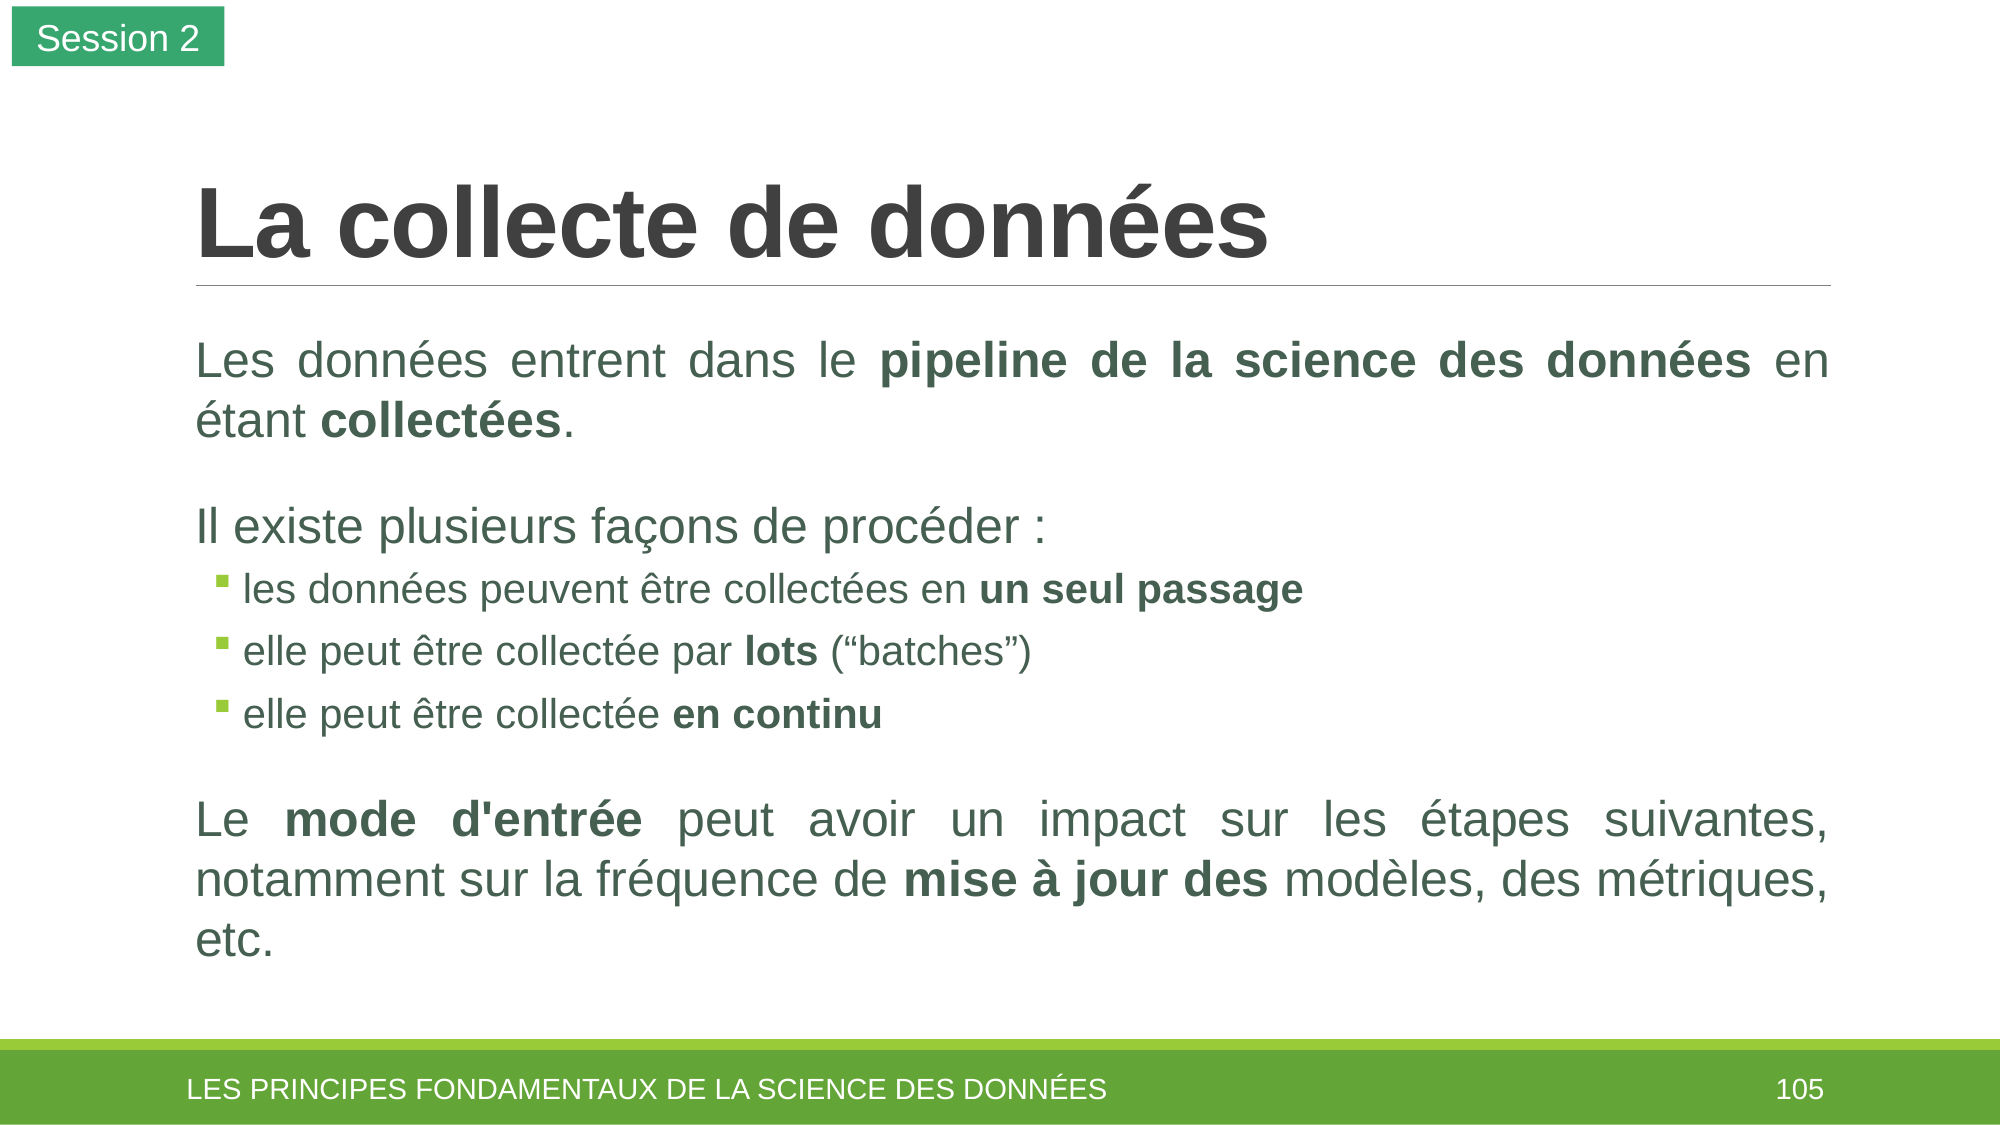

Session 2
# La collecte de données
Les données entrent dans le pipeline de la science des données en étant collectées.
Il existe plusieurs façons de procéder :
les données peuvent être collectées en un seul passage
elle peut être collectée par lots (“batches”)
elle peut être collectée en continu
Le mode d'entrée peut avoir un impact sur les étapes suivantes, notamment sur la fréquence de mise à jour des modèles, des métriques, etc.
LES PRINCIPES FONDAMENTAUX DE LA SCIENCE DES DONNÉES
105